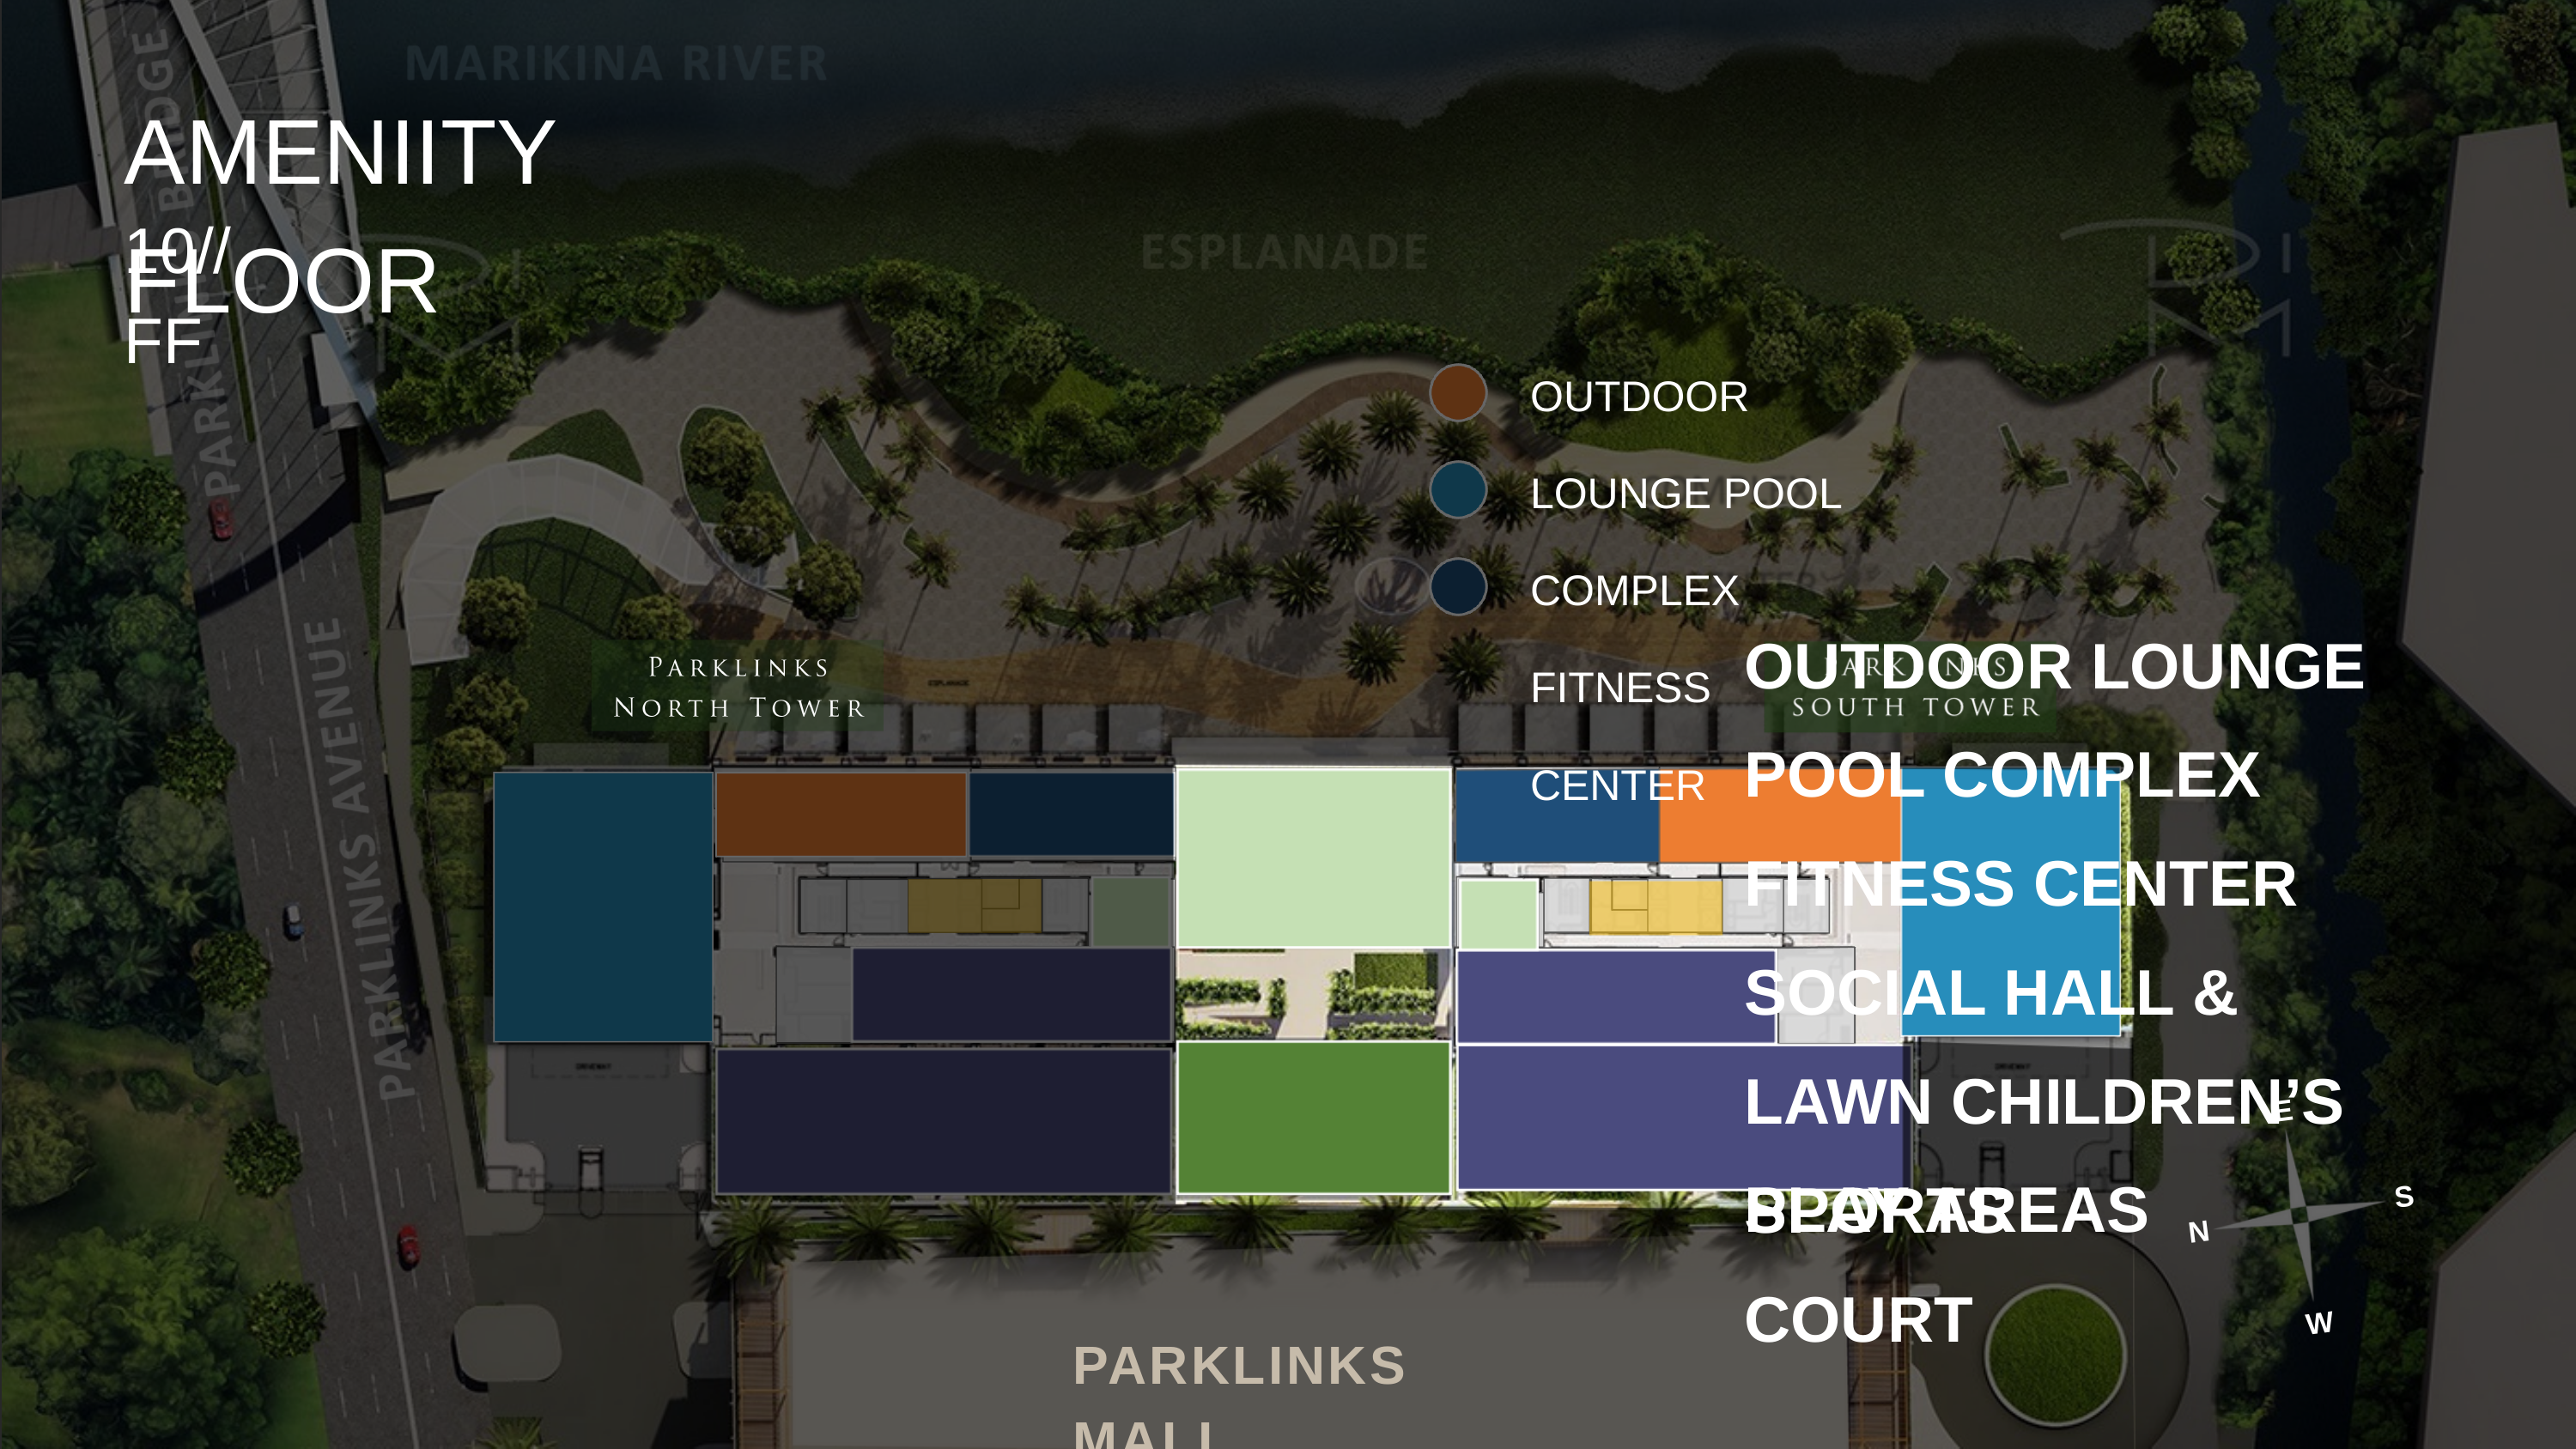

AMENIITY FLOOR
10//FF

OUTDOOR LOUNGE POOL COMPLEX FITNESS CENTER

OUTDOOR LOUNGE POOL COMPLEX FITNESS CENTER SOCIAL HALL & LAWN CHILDREN’S PLAY AREAS

E

SPORTS COURT

S
N

W

PARKLINKS MALL